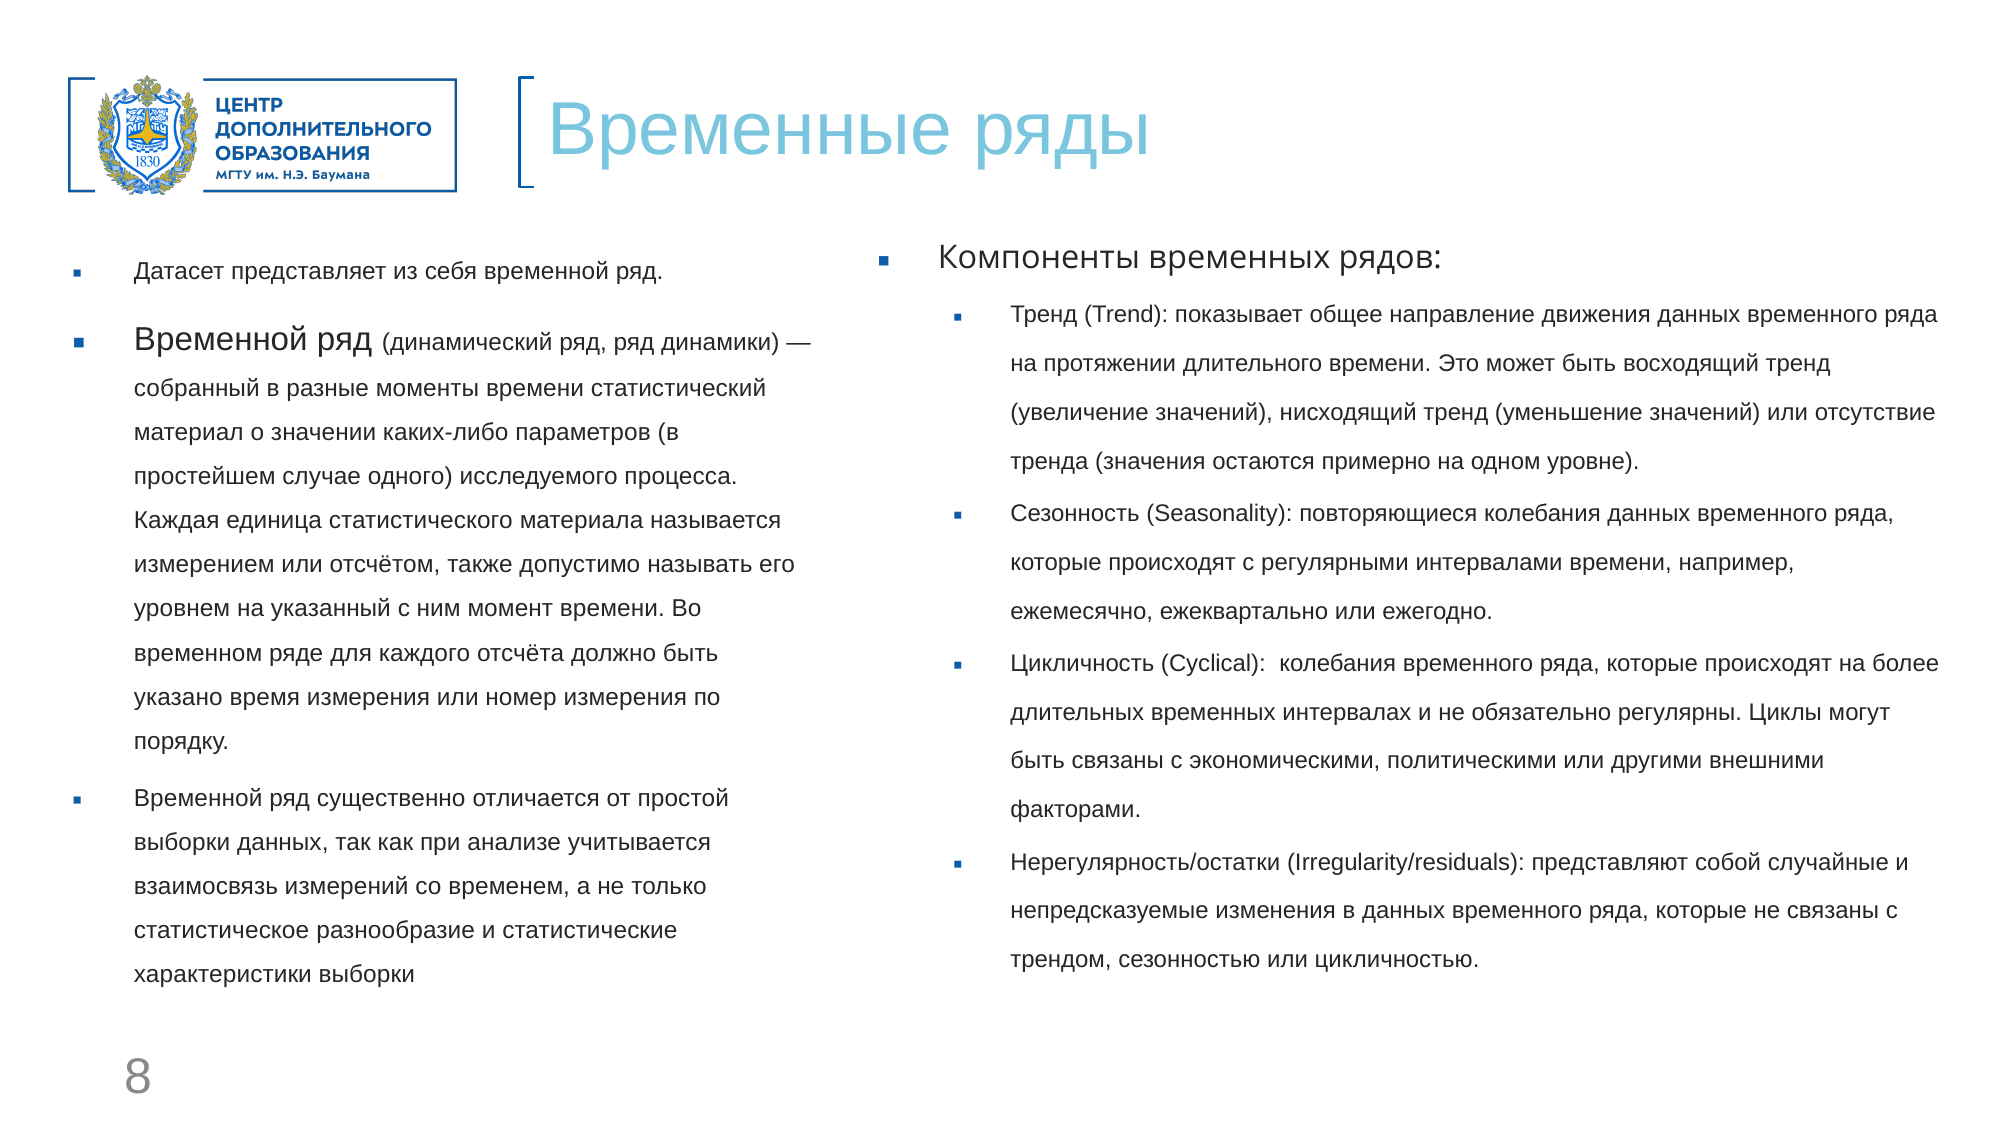

# Временные ряды
Датасет представляет из себя временной ряд.
Временной ряд (динамический ряд, ряд динамики) — собранный в разные моменты времени статистический материал о значении каких-либо параметров (в простейшем случае одного) исследуемого процесса. Каждая единица статистического материала называется измерением или отсчётом, также допустимо называть его уровнем на указанный с ним момент времени. Во временном ряде для каждого отсчёта должно быть указано время измерения или номер измерения по порядку.
Временной ряд существенно отличается от простой выборки данных, так как при анализе учитывается взаимосвязь измерений со временем, а не только статистическое разнообразие и статистические характеристики выборки

Компоненты временных рядов:
Тренд (Trend): показывает общее направление движения данных временного ряда на протяжении длительного времени. Это может быть восходящий тренд (увеличение значений), нисходящий тренд (уменьшение значений) или отсутствие тренда (значения остаются примерно на одном уровне).
Сезонность (Seasonality): повторяющиеся колебания данных временного ряда, которые происходят с регулярными интервалами времени, например, ежемесячно, ежеквартально или ежегодно.
Цикличность (Cyclical):  колебания временного ряда, которые происходят на более длительных временных интервалах и не обязательно регулярны. Циклы могут быть связаны с экономическими, политическими или другими внешними факторами.
Нерегулярность/остатки (Irregularity/residuals): представляют собой случайные и непредсказуемые изменения в данных временного ряда, которые не связаны с трендом, сезонностью или цикличностью.
8